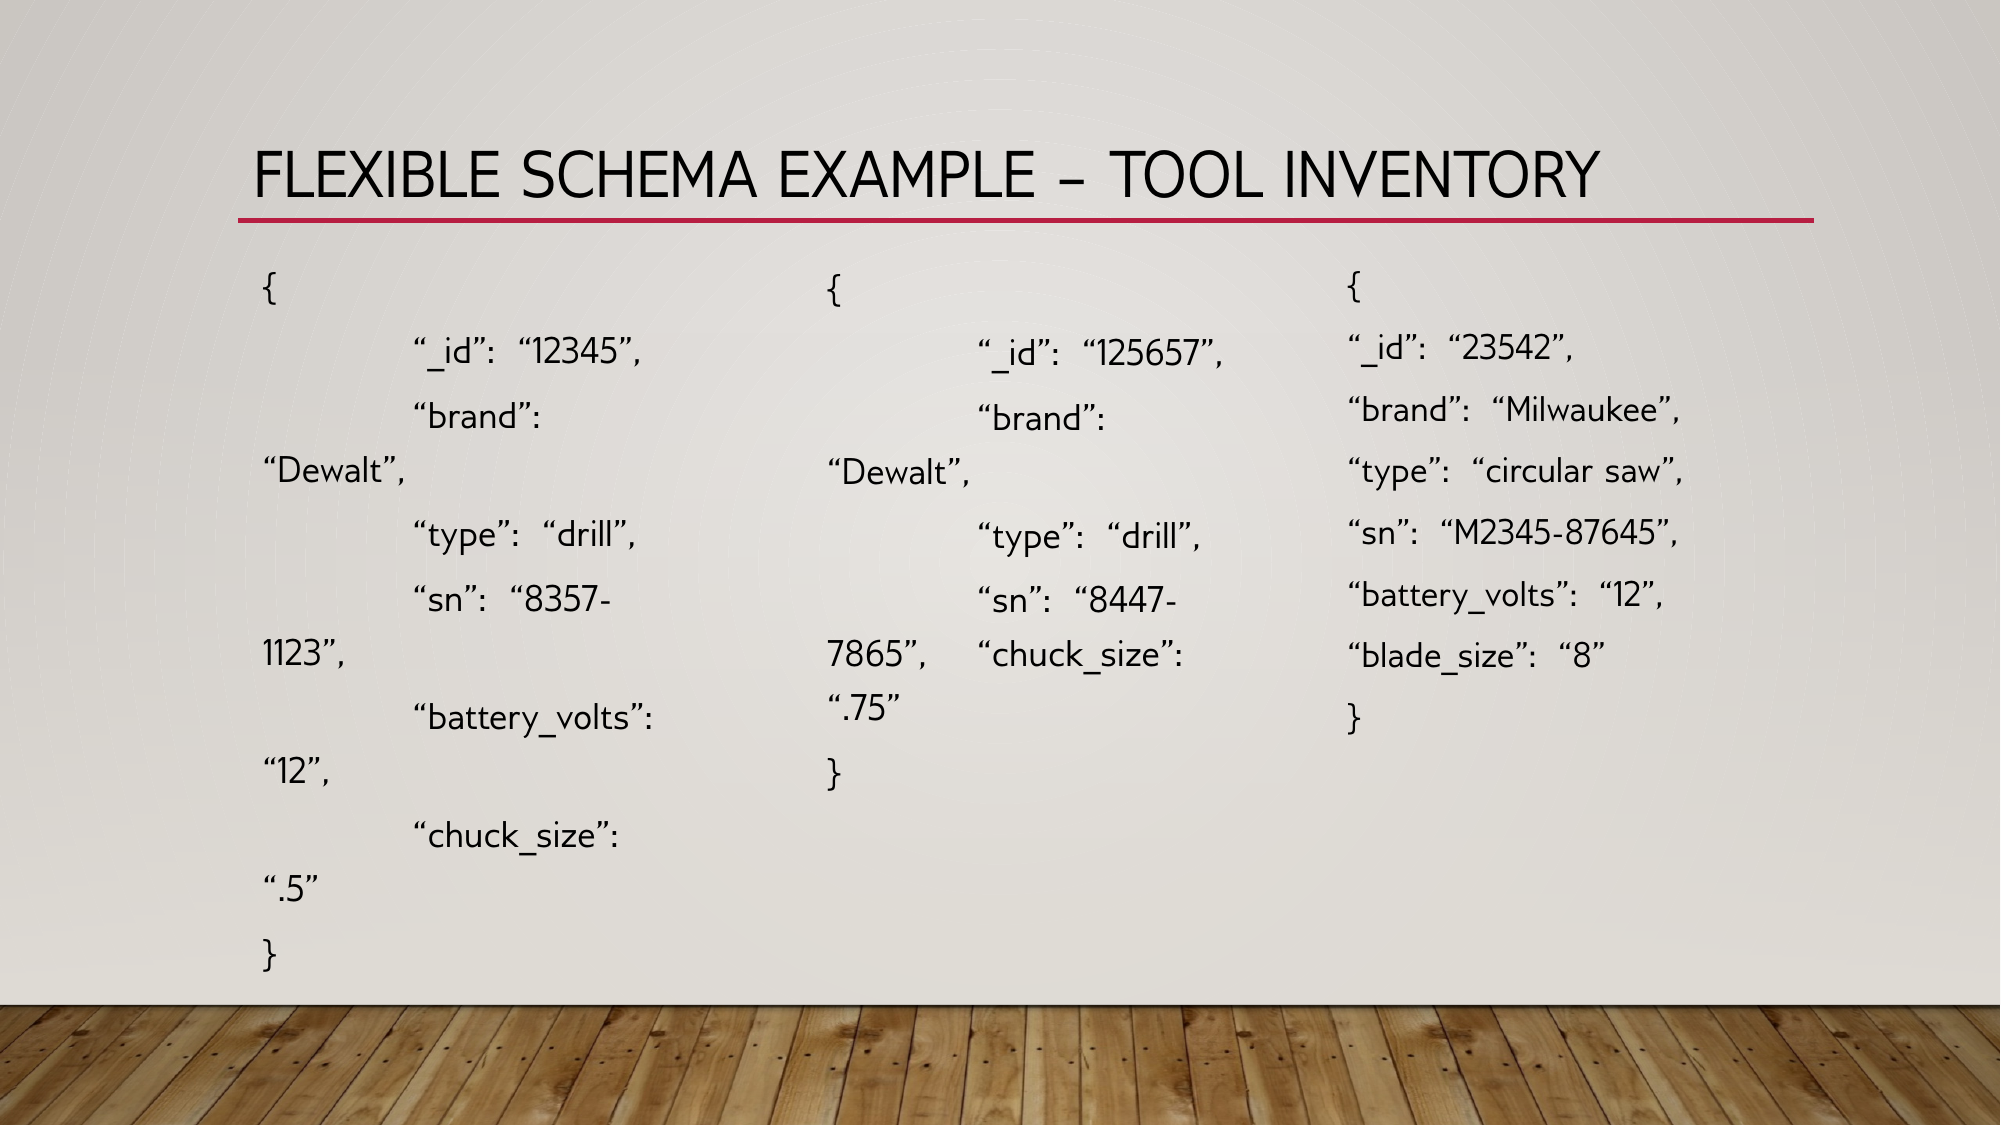

# Flexible Schema Example – Tool Inventory
{
	“_id”:  “23542”,
	“brand”:  “Milwaukee”,
	“type”:  “circular saw”,
	“sn”:  “M2345-87645”,
	“battery_volts”:  “12”,
	“blade_size”:  “8”
}
{
	“_id”:  “12345”,
	“brand”:  “Dewalt”,
	“type”:  “drill”,
	“sn”:  “8357-1123”,
	“battery_volts”:  “12”,
	“chuck_size”:  “.5”
}
{
	“_id”:  “125657”,
	“brand”:  “Dewalt”,
	“type”:  “drill”,
	“sn”:  “8447-7865”, 	“chuck_size”:  “.75”
}